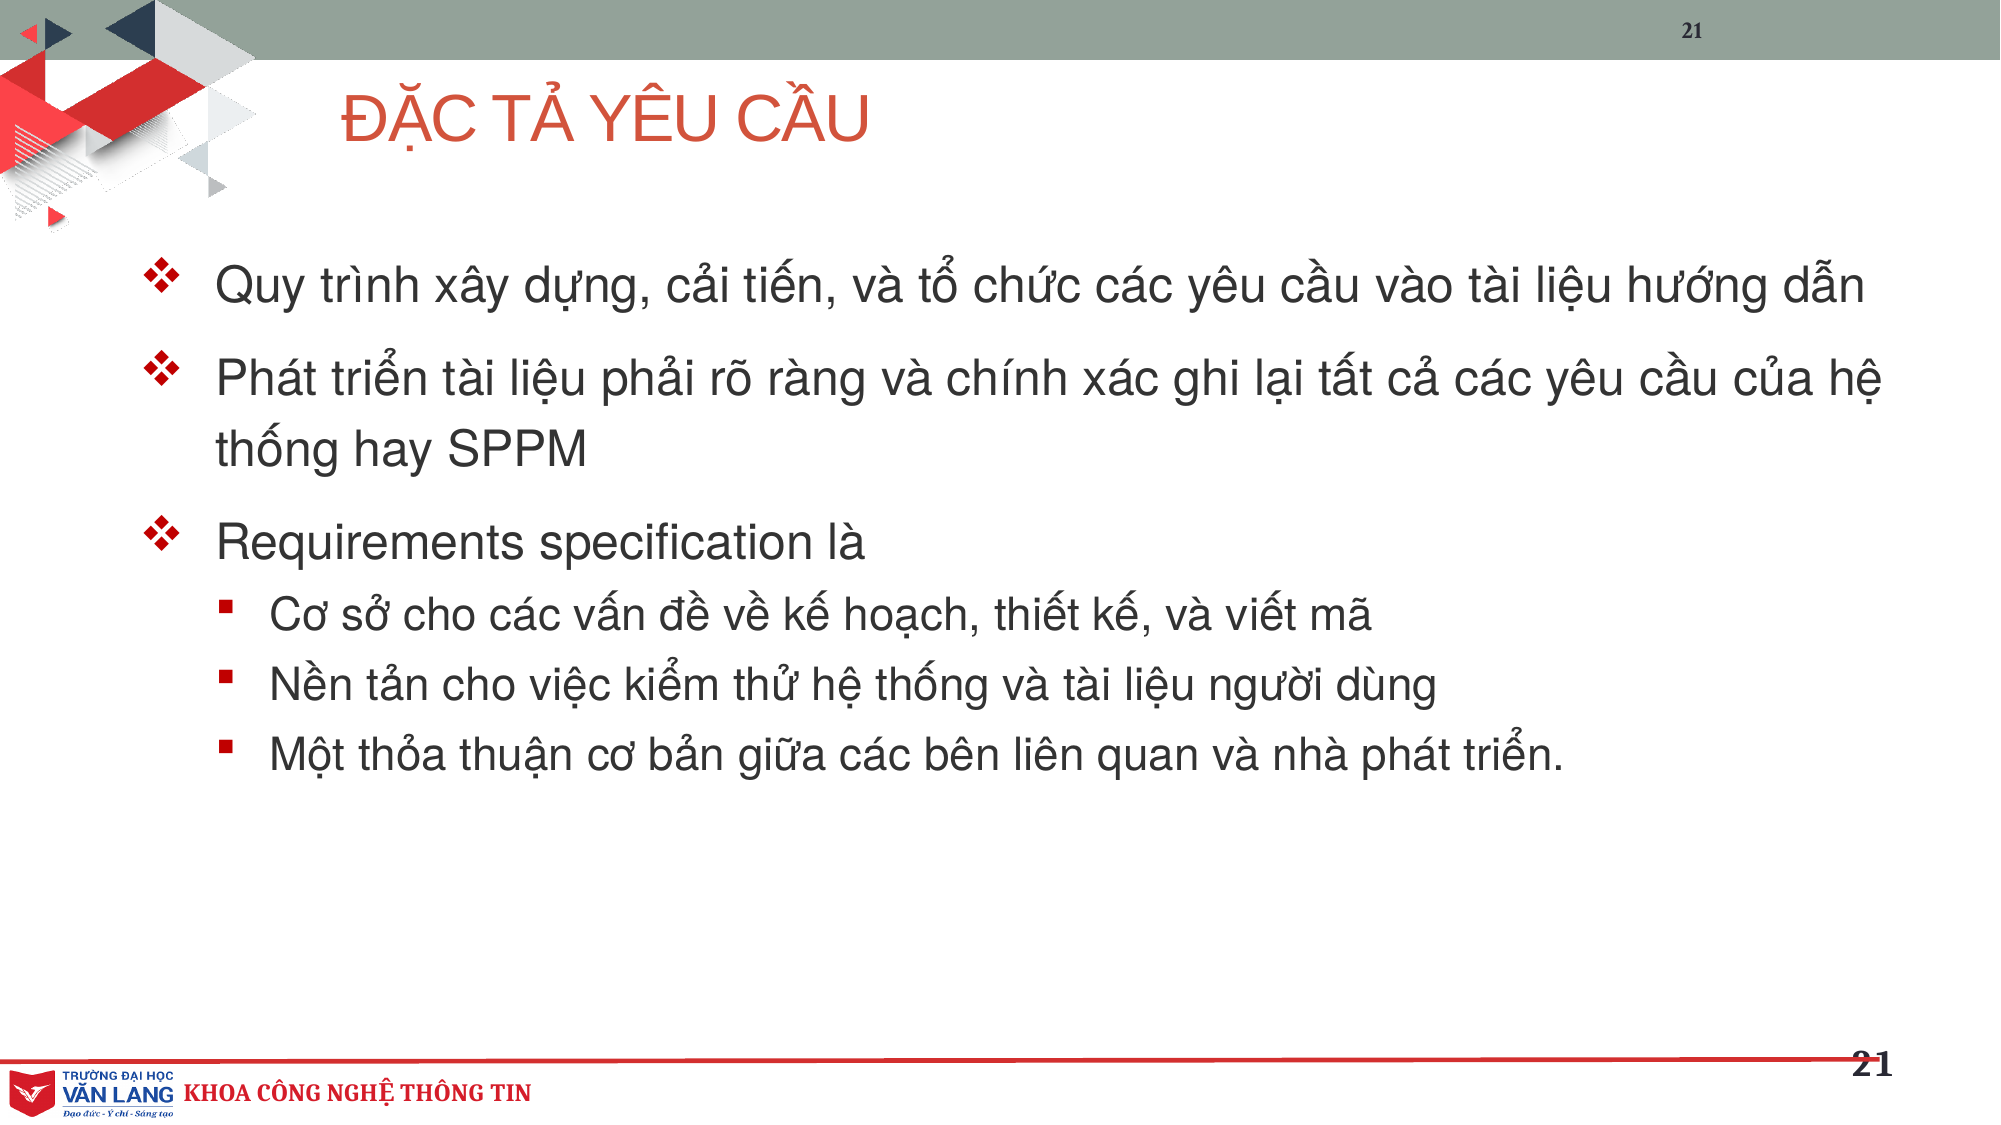

21
# ĐẶC TẢ YÊU CẦU
Quy trình xây dựng, cải tiến, và tổ chức các yêu cầu vào tài liệu hướng dẫn
Phát triển tài liệu phải rõ ràng và chính xác ghi lại tất cả các yêu cầu của hệ thống hay SPPM
Requirements specification là
Cơ sở cho các vấn đề về kế hoạch, thiết kế, và viết mã
Nền tản cho việc kiểm thử hệ thống và tài liệu người dùng
Một thỏa thuận cơ bản giữa các bên liên quan và nhà phát triển.